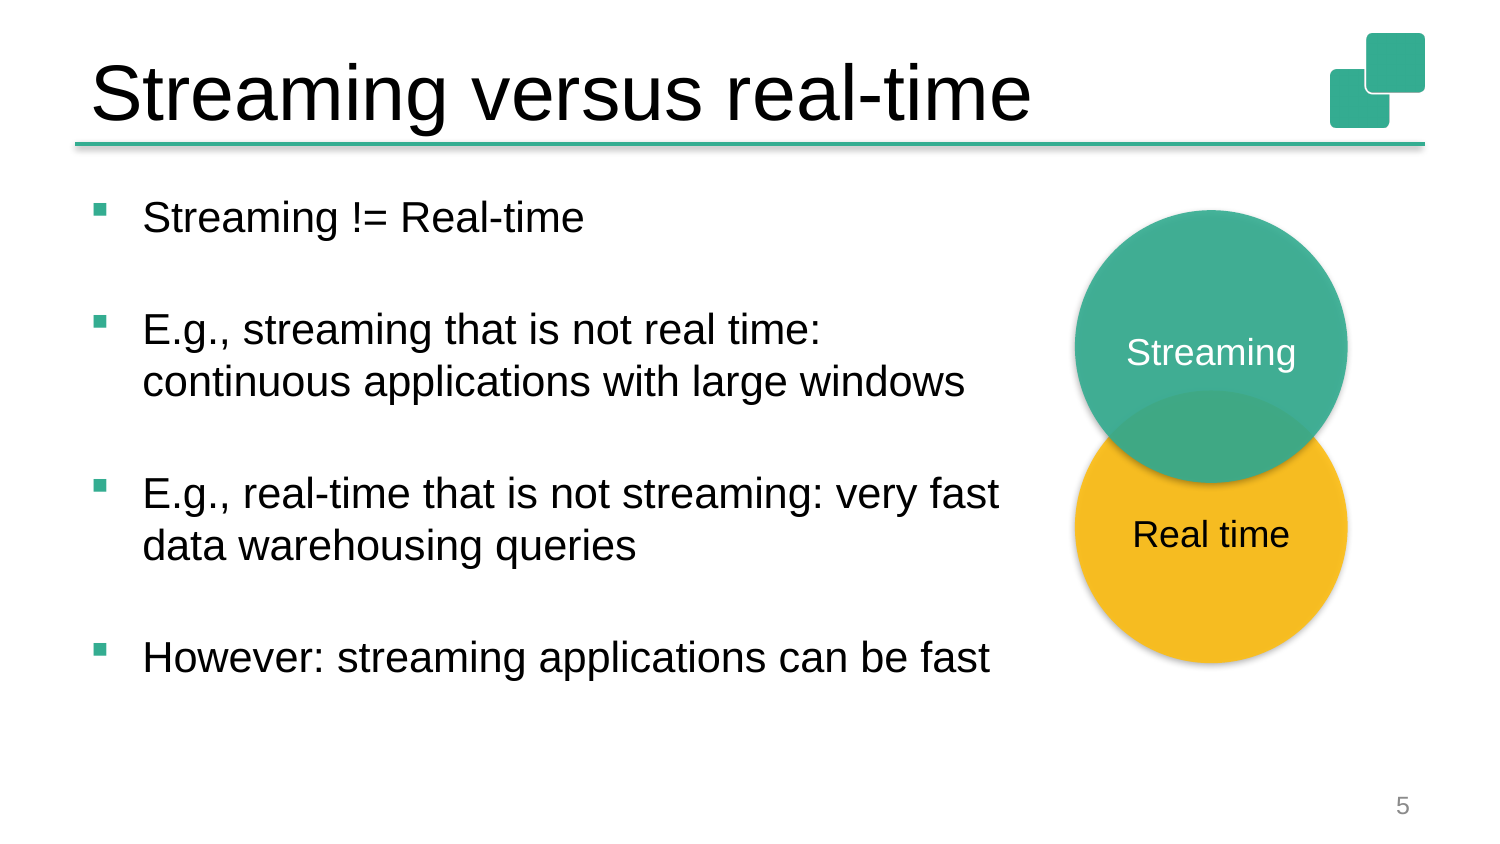

# Streaming versus real-time
Streaming != Real-time

E.g., streaming that is not real time: continuous applications with large windows

E.g., real-time that is not streaming: very fast data warehousing queries

However: streaming applications can be fast

Streaming

Real time
5